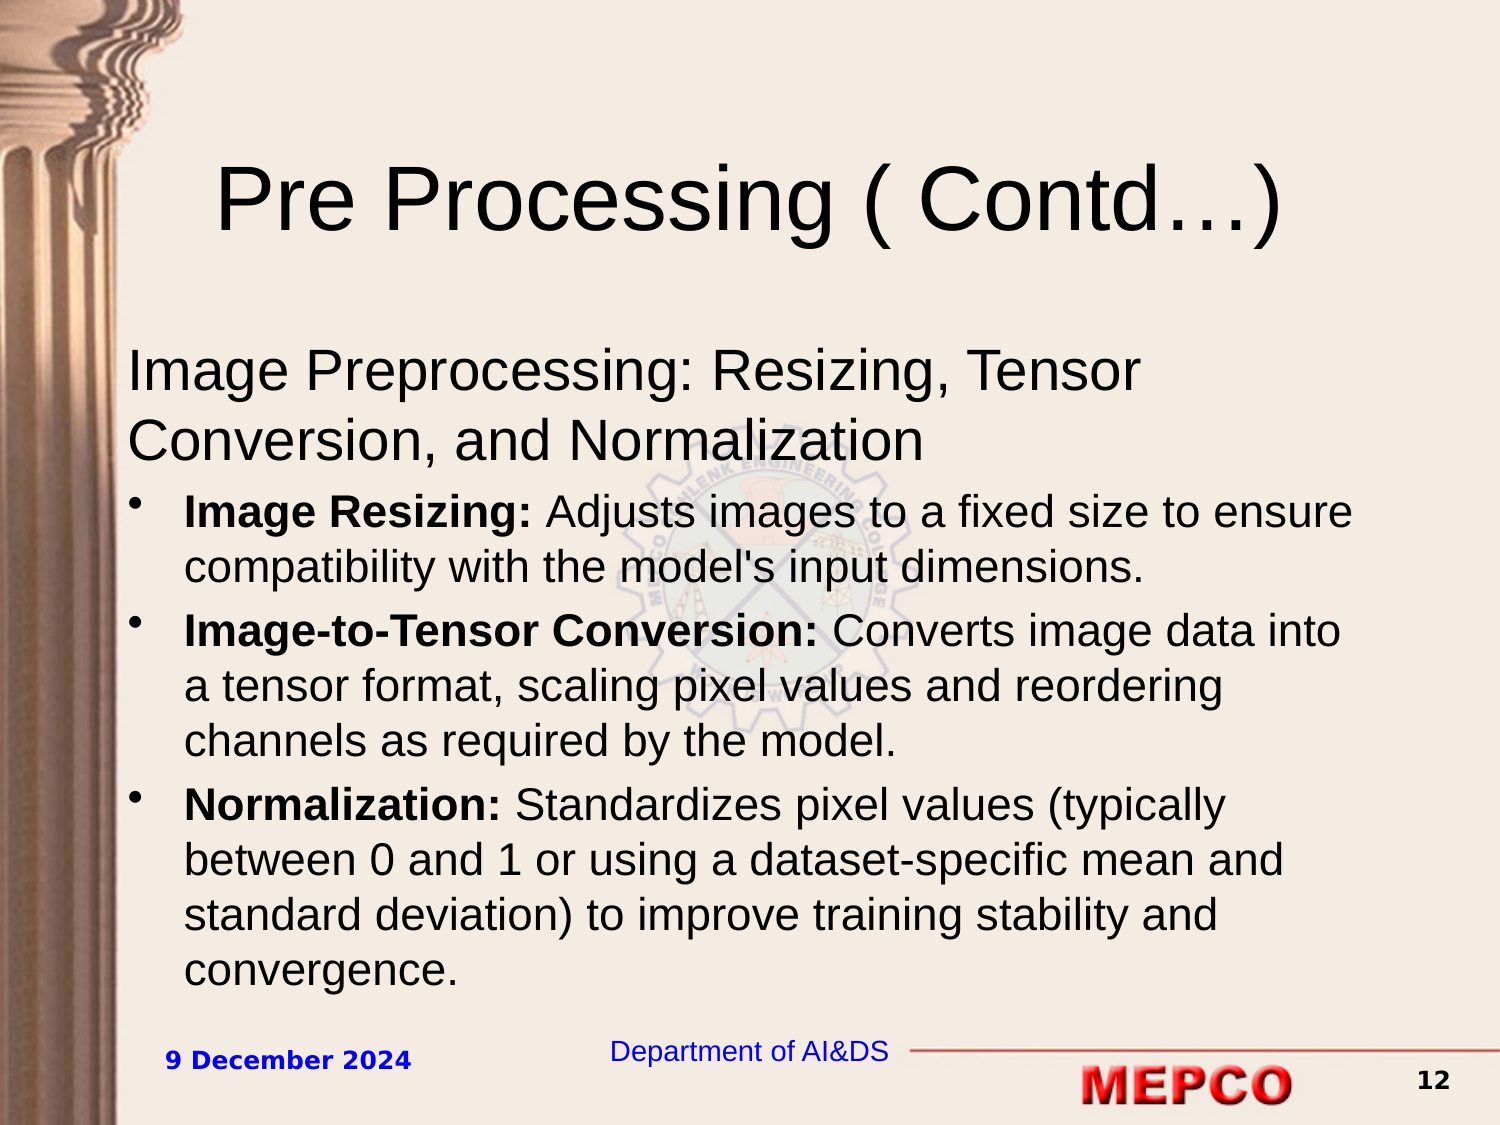

# Pre Processing ( Contd…)
Image Preprocessing: Resizing, Tensor Conversion, and Normalization
Image Resizing: Adjusts images to a fixed size to ensure compatibility with the model's input dimensions.
Image-to-Tensor Conversion: Converts image data into a tensor format, scaling pixel values and reordering channels as required by the model.
Normalization: Standardizes pixel values (typically between 0 and 1 or using a dataset-specific mean and standard deviation) to improve training stability and convergence.
Department of AI&DS